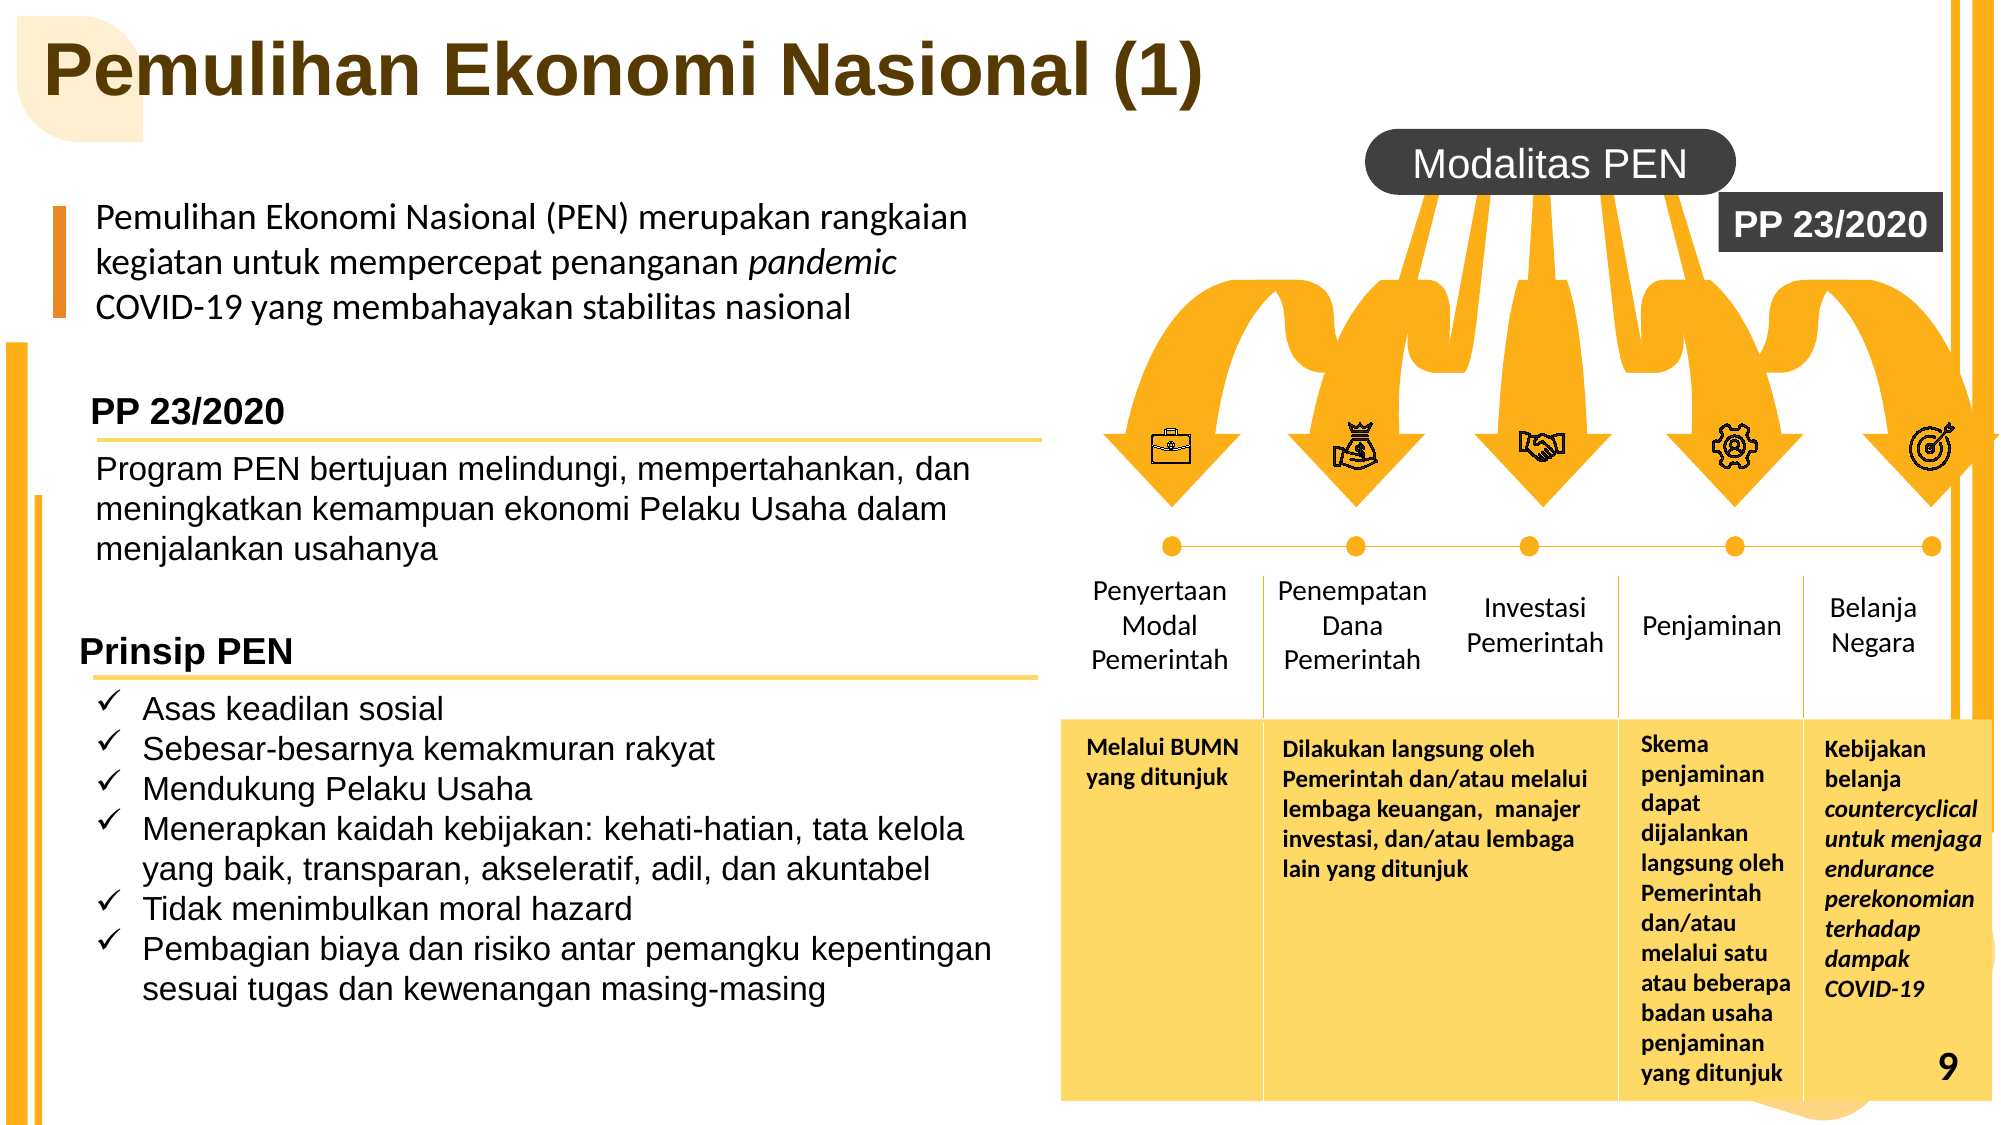

Pemulihan Ekonomi Nasional (1)
Modalitas PEN

Pemulihan Ekonomi Nasional (PEN) merupakan rangkaian kegiatan untuk mempercepat penanganan pandemic COVID-19 yang membahayakan stabilitas nasional
PP 23/2020
PP 23/2020
Program PEN bertujuan melindungi, mempertahankan, dan meningkatkan kemampuan ekonomi Pelaku Usaha dalam menjalankan usahanya
Penyertaan Modal Pemerintah
Penempatan Dana Pemerintah
Investasi
Pemerintah
Belanja Negara
Penjaminan
Prinsip PEN
Asas keadilan sosial
Sebesar-besarnya kemakmuran rakyat
Mendukung Pelaku Usaha
Menerapkan kaidah kebijakan: kehati-hatian, tata kelola yang baik, transparan, akseleratif, adil, dan akuntabel
Tidak menimbulkan moral hazard
Pembagian biaya dan risiko antar pemangku kepentingan sesuai tugas dan kewenangan masing-masing

Skema penjaminan dapat dijalankan langsung oleh Pemerintah dan/atau melalui satu atau beberapa badan usaha penjaminan yang ditunjuk
Melalui BUMN yang ditunjuk
Dilakukan langsung oleh Pemerintah dan/atau melalui lembaga keuangan,  manajer investasi, dan/atau lembaga lain yang ditunjuk
Kebijakan belanja countercyclical untuk menjaga endurance perekonomian terhadap dampak COVID-19
9